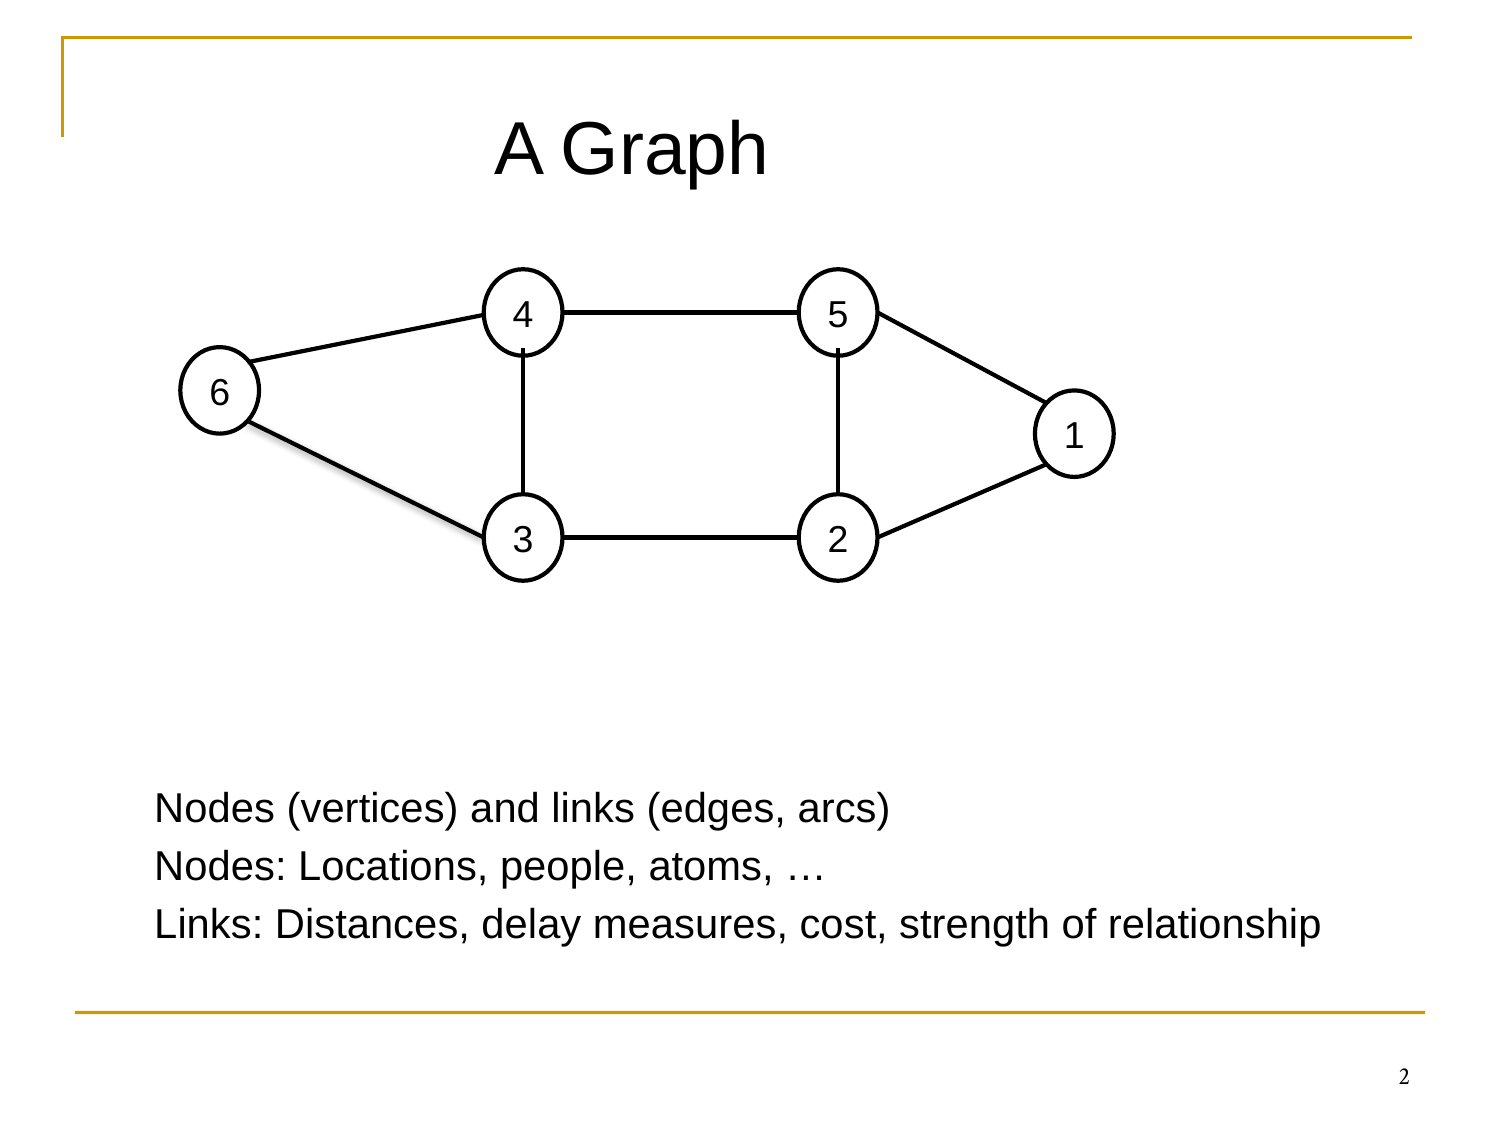

A Graph
4
5
6
1
3
2
Nodes (vertices) and links (edges, arcs)
Nodes: Locations, people, atoms, …
Links: Distances, delay measures, cost, strength of relationship
2